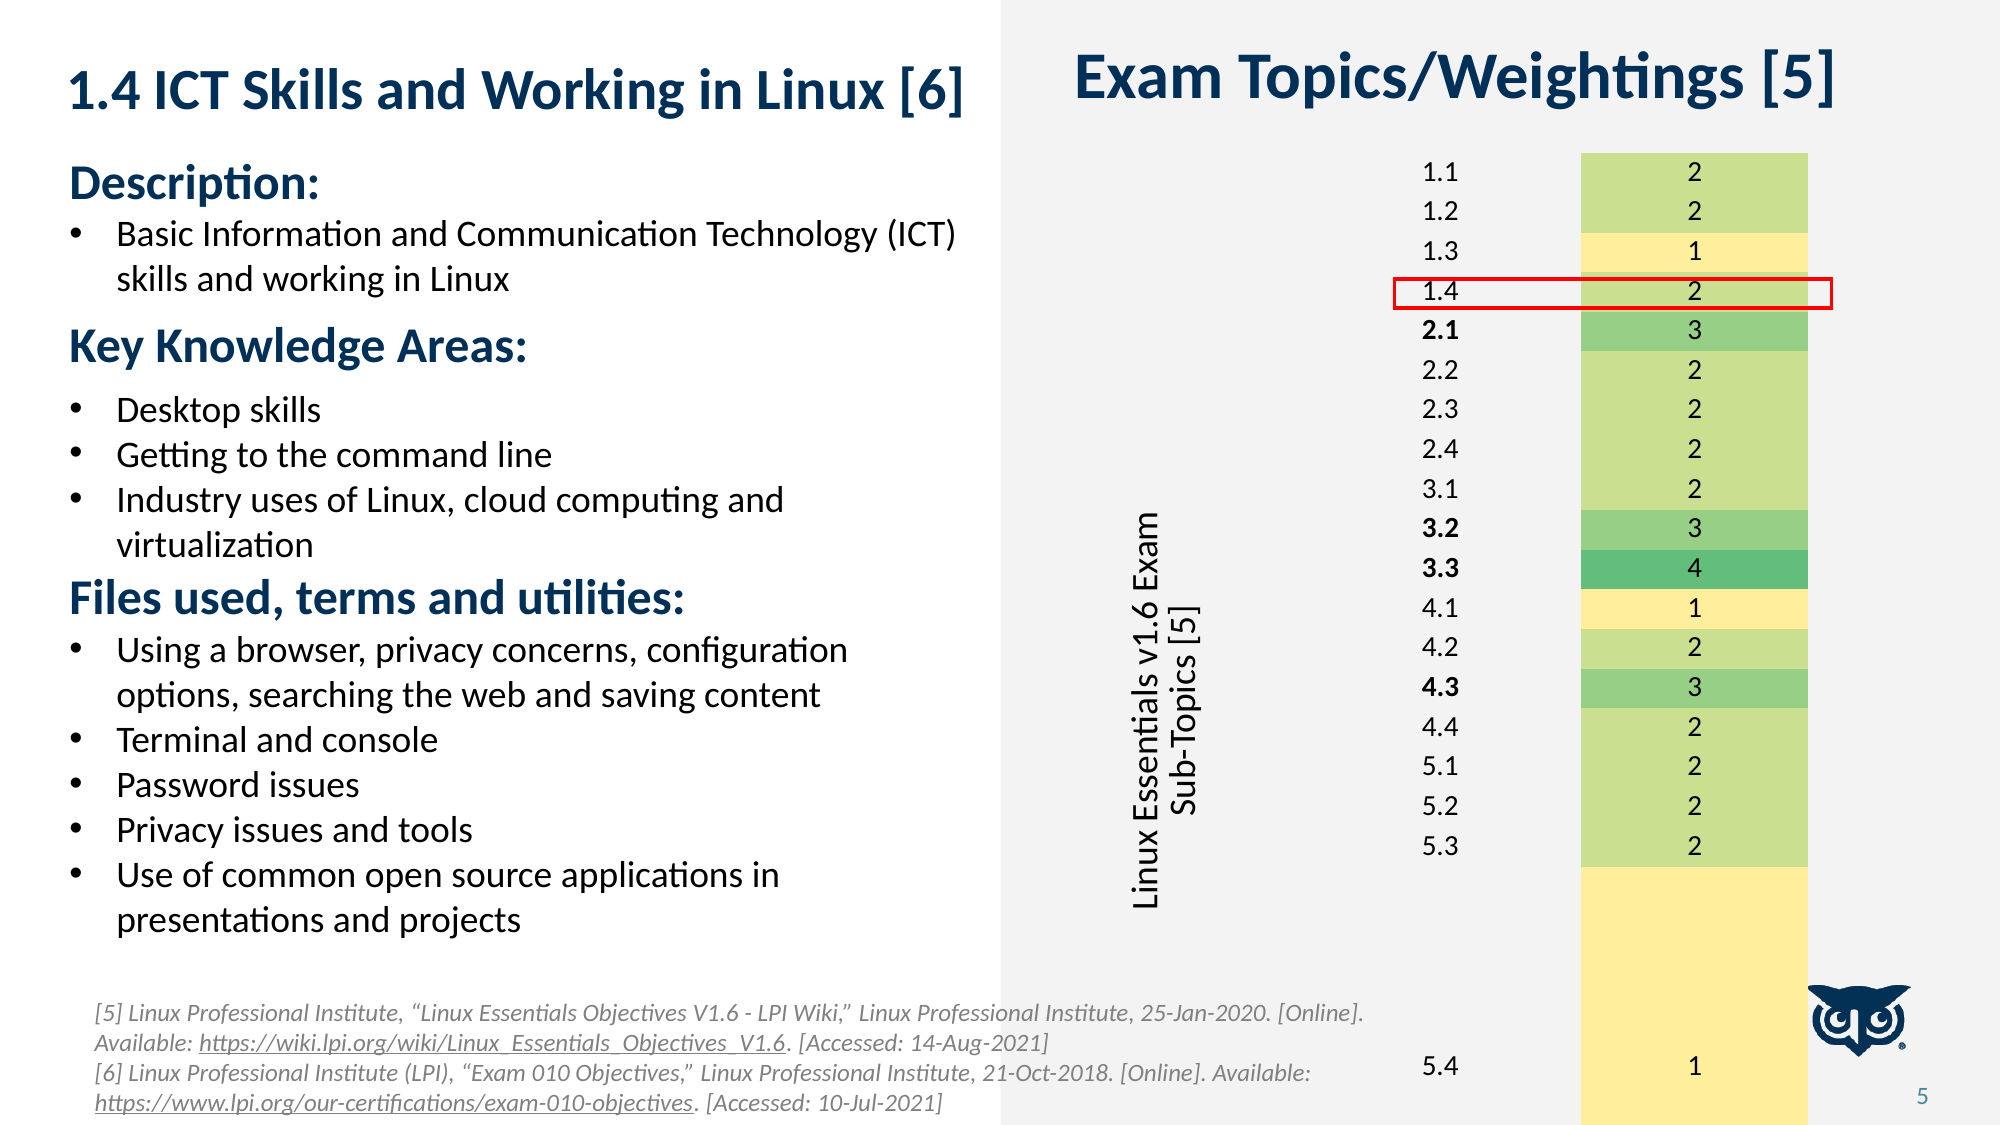

Exam Topics/Weightings [5]
# 1.4 ICT Skills and Working in Linux [6]

Description:
Basic Information and Communication Technology (ICT) skills and working in Linux
Key Knowledge Areas:
Desktop skills
Getting to the command line
Industry uses of Linux, cloud computing and virtualization
Files used, terms and utilities:
Using a browser, privacy concerns, configuration options, searching the web and saving content
Terminal and console
Password issues
Privacy issues and tools
Use of common open source applications in presentations and projects
| Linux Essentials v1.6 Exam Sub-Topics [5] | 1.1 | 2 |
| --- | --- | --- |
|  | 1.2 | 2 |
|  | 1.3 | 1 |
|  | 1.4 | 2 |
|  | 2.1 | 3 |
|  | 2.2 | 2 |
|  | 2.3 | 2 |
|  | 2.4 | 2 |
|  | 3.1 | 2 |
|  | 3.2 | 3 |
|  | 3.3 | 4 |
|  | 4.1 | 1 |
|  | 4.2 | 2 |
|  | 4.3 | 3 |
|  | 4.4 | 2 |
|  | 5.1 | 2 |
|  | 5.2 | 2 |
|  | 5.3 | 2 |
|  | 5.4 | 1 |
|  |  | 40 |

[5] Linux Professional Institute, “Linux Essentials Objectives V1.6 - LPI Wiki,” Linux Professional Institute, 25-Jan-2020. [Online]. Available: https://wiki.lpi.org/wiki/Linux_Essentials_Objectives_V1.6. [Accessed: 14-Aug-2021]
[6] Linux Professional Institute (LPI), “Exam 010 Objectives,” Linux Professional Institute, 21-Oct-2018. [Online]. Available: https://www.lpi.org/our-certifications/exam-010-objectives. [Accessed: 10-Jul-2021]
5